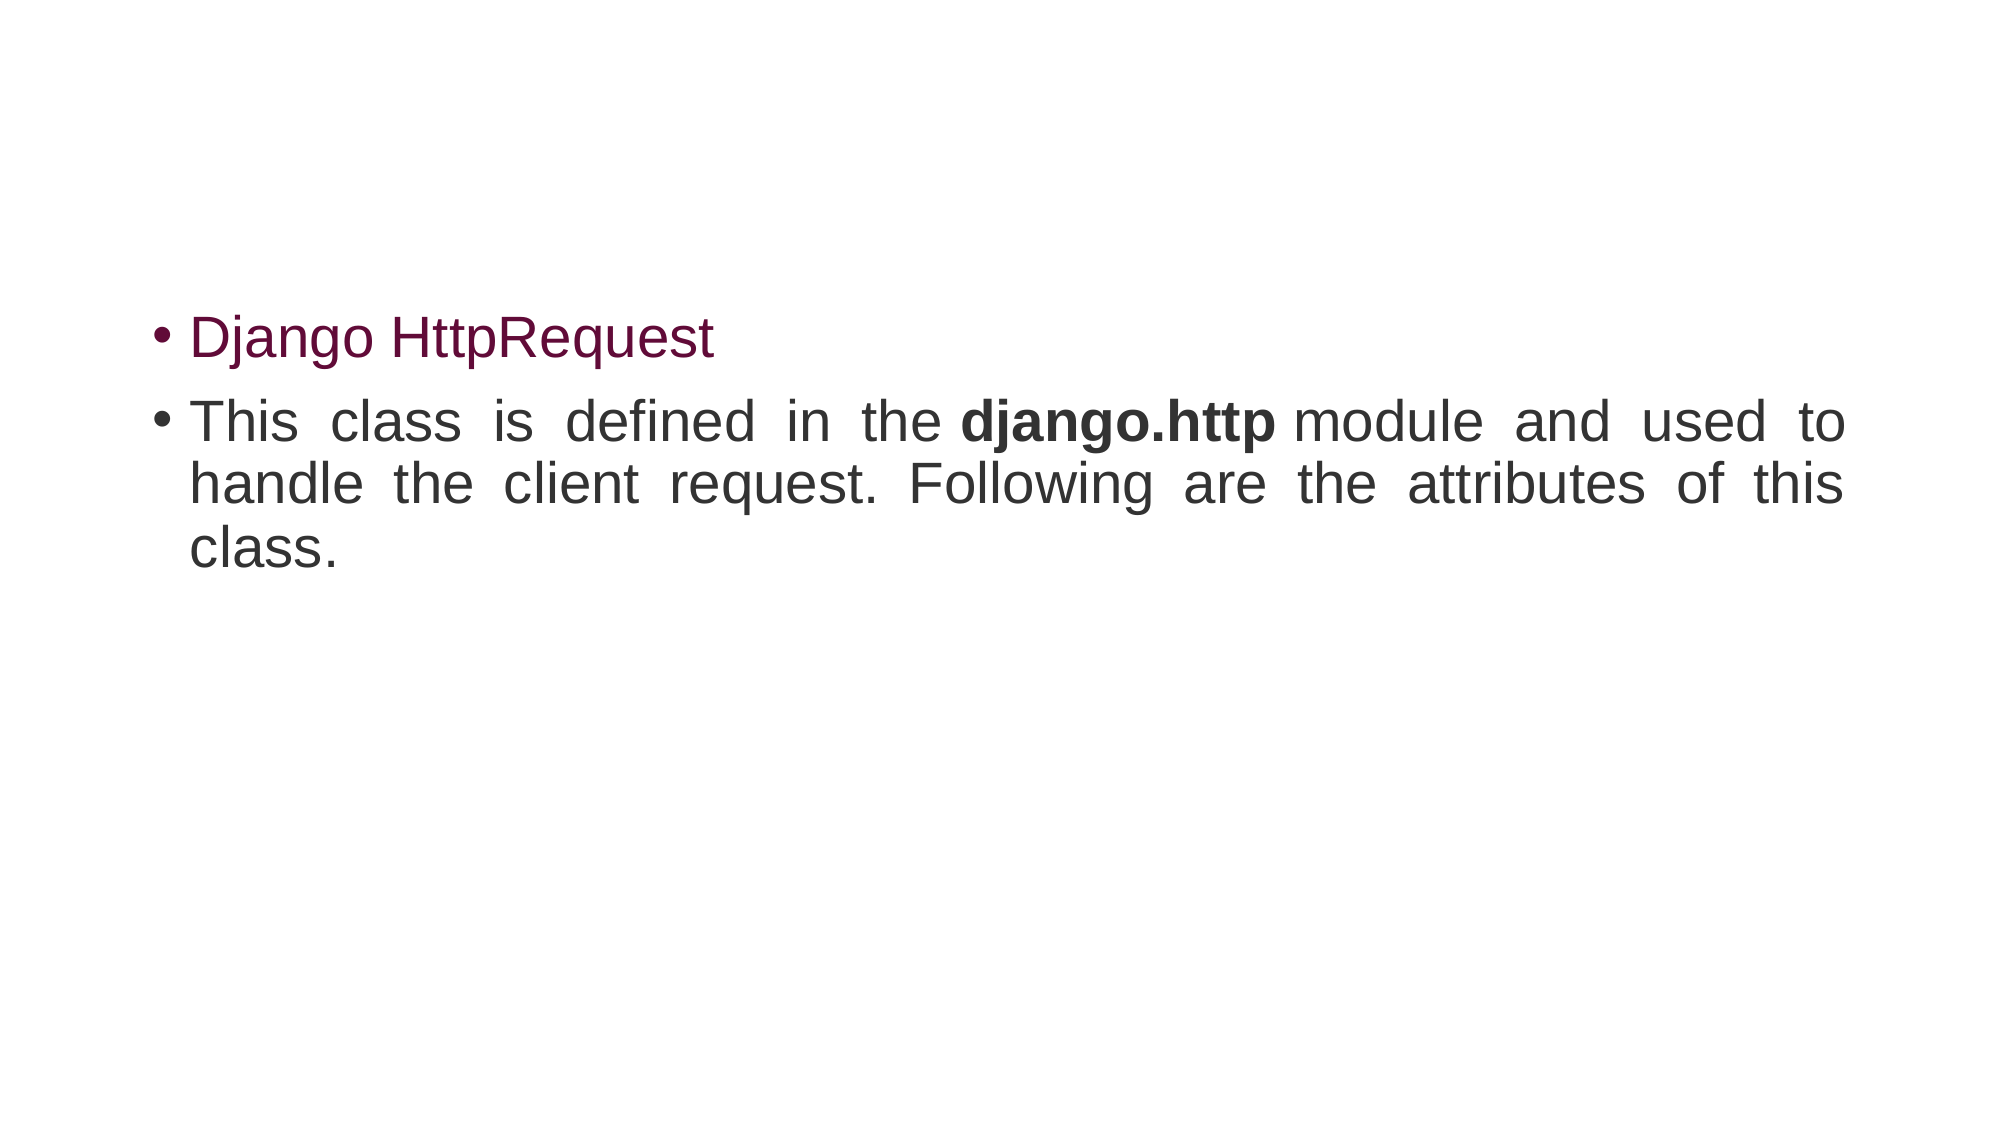

#
Django HttpRequest
This class is defined in the django.http module and used to handle the client request. Following are the attributes of this class.